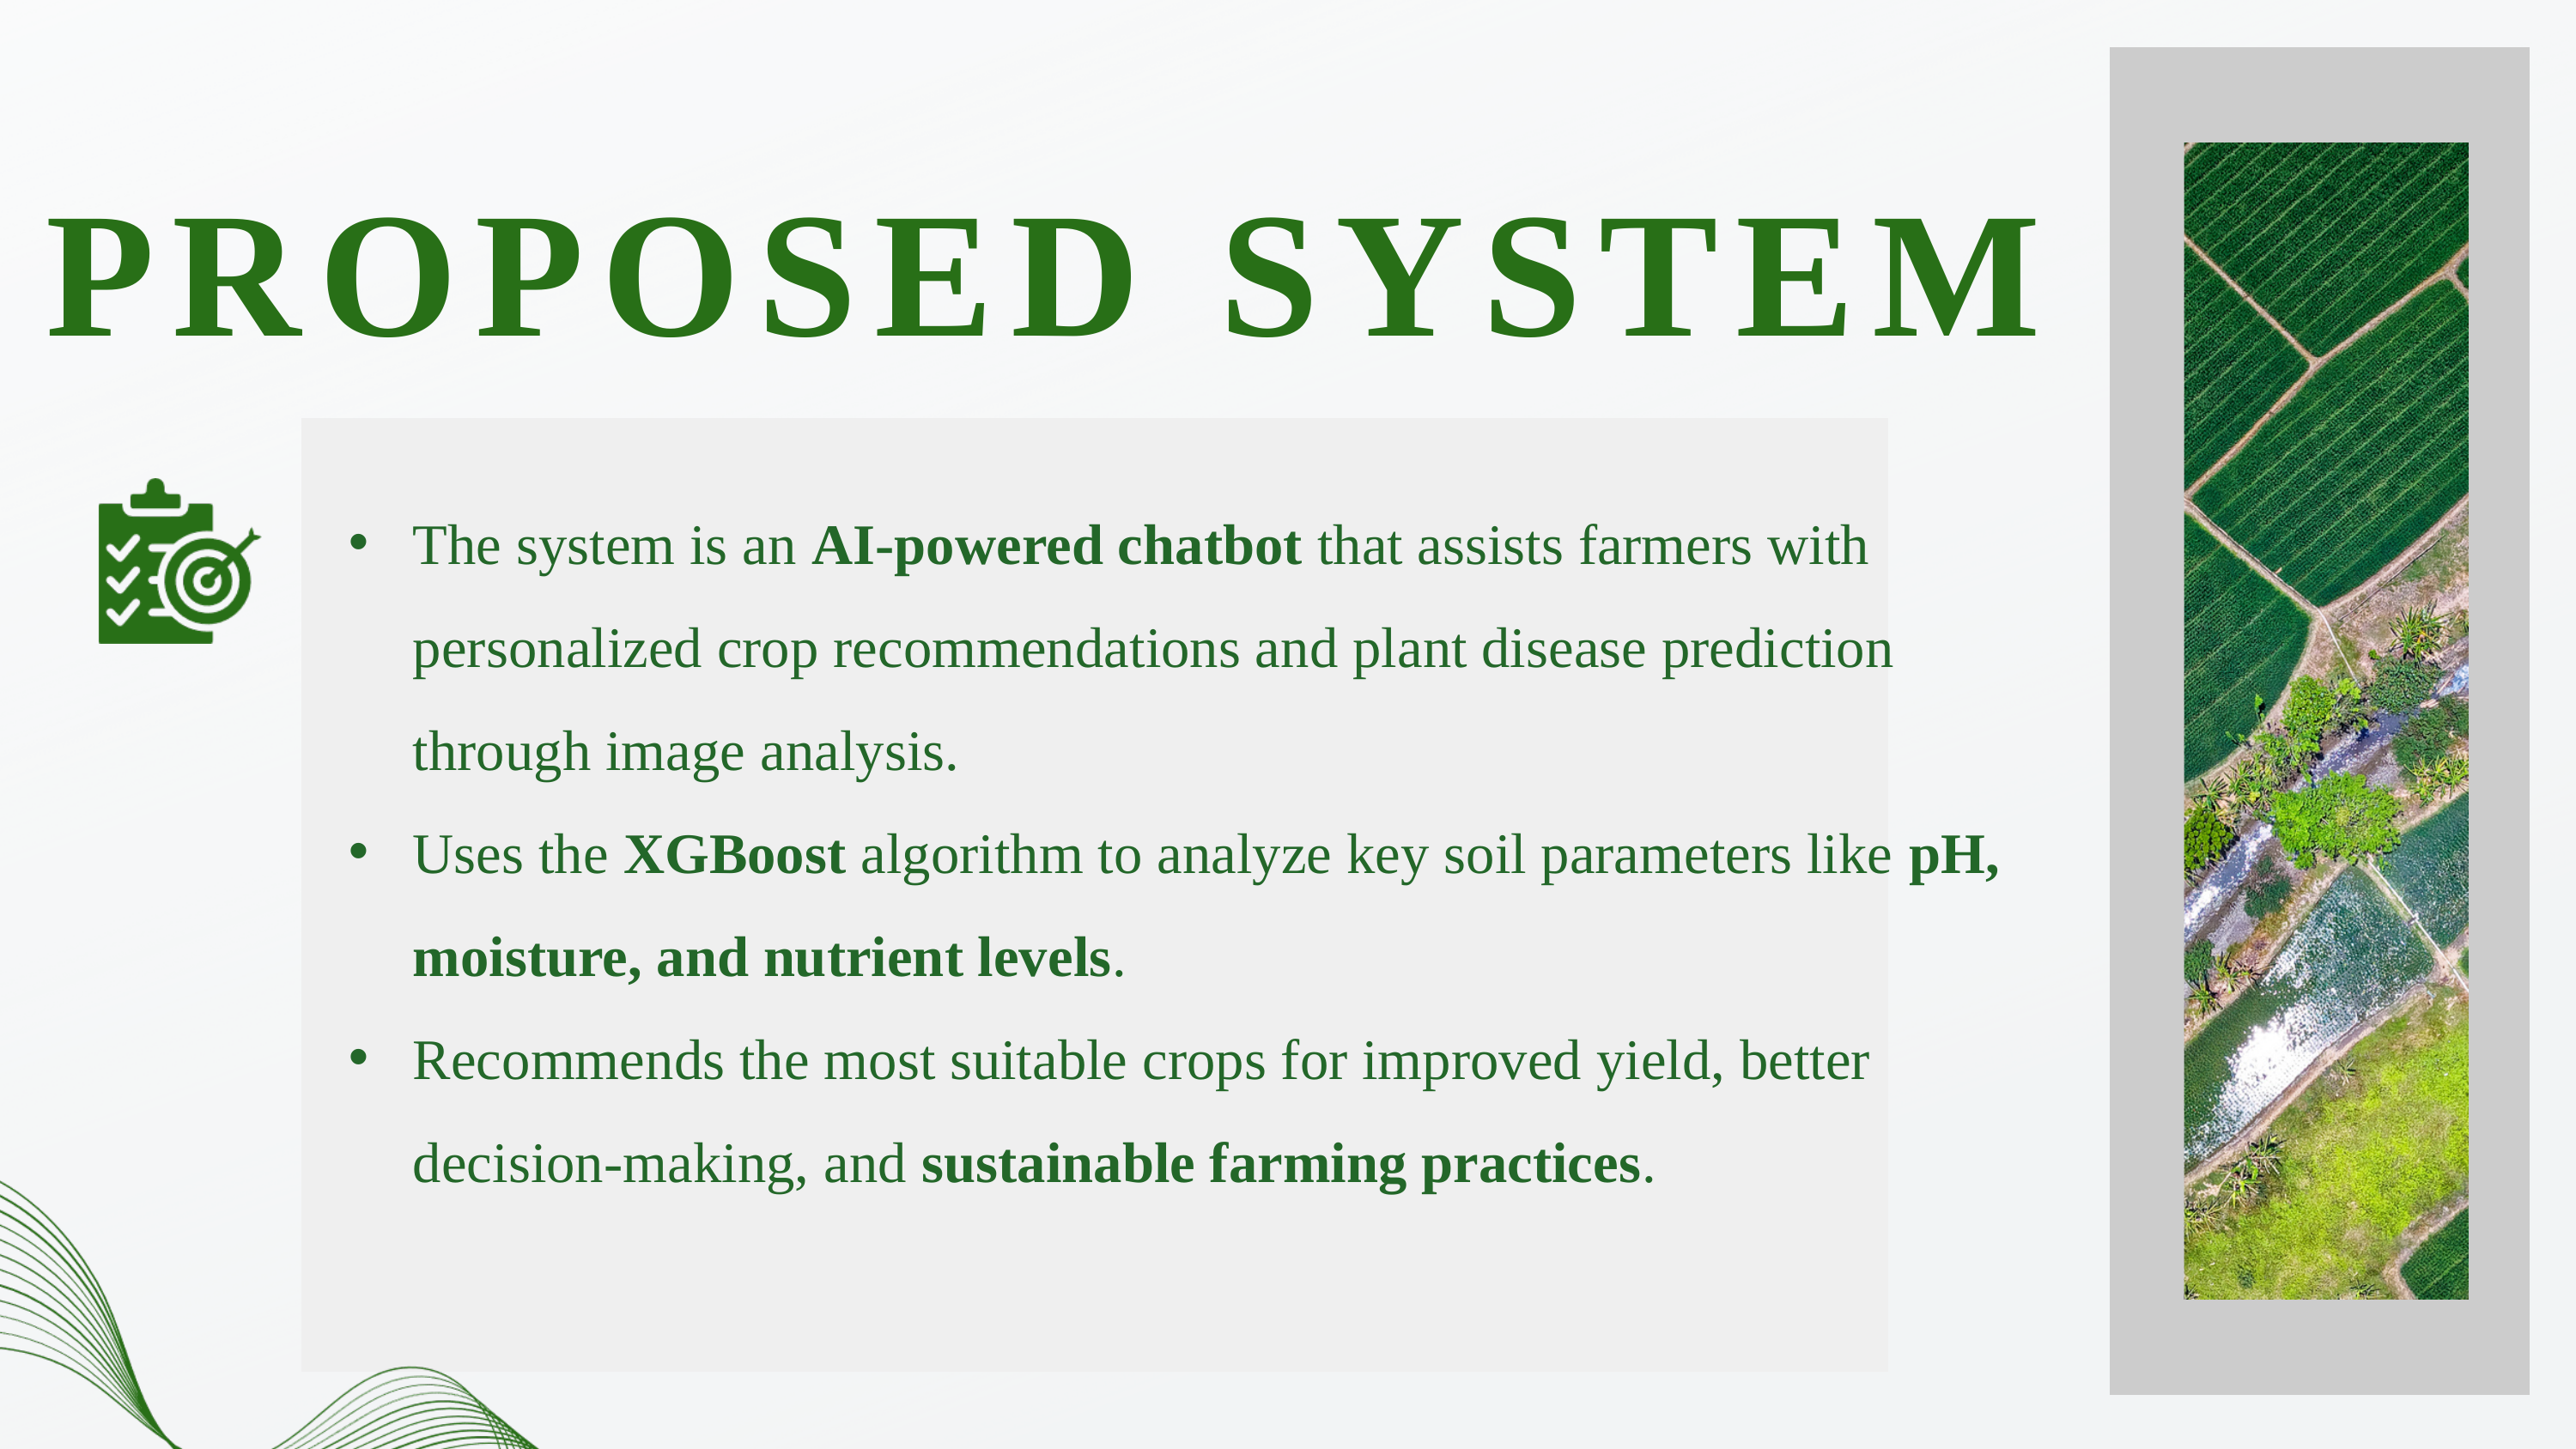

PROPOSED SYSTEM

The system is an AI-powered chatbot that assists farmers with personalized crop recommendations and plant disease prediction through image analysis.
Uses the XGBoost algorithm to analyze key soil parameters like pH, moisture, and nutrient levels.
Recommends the most suitable crops for improved yield, better decision-making, and sustainable farming practices.